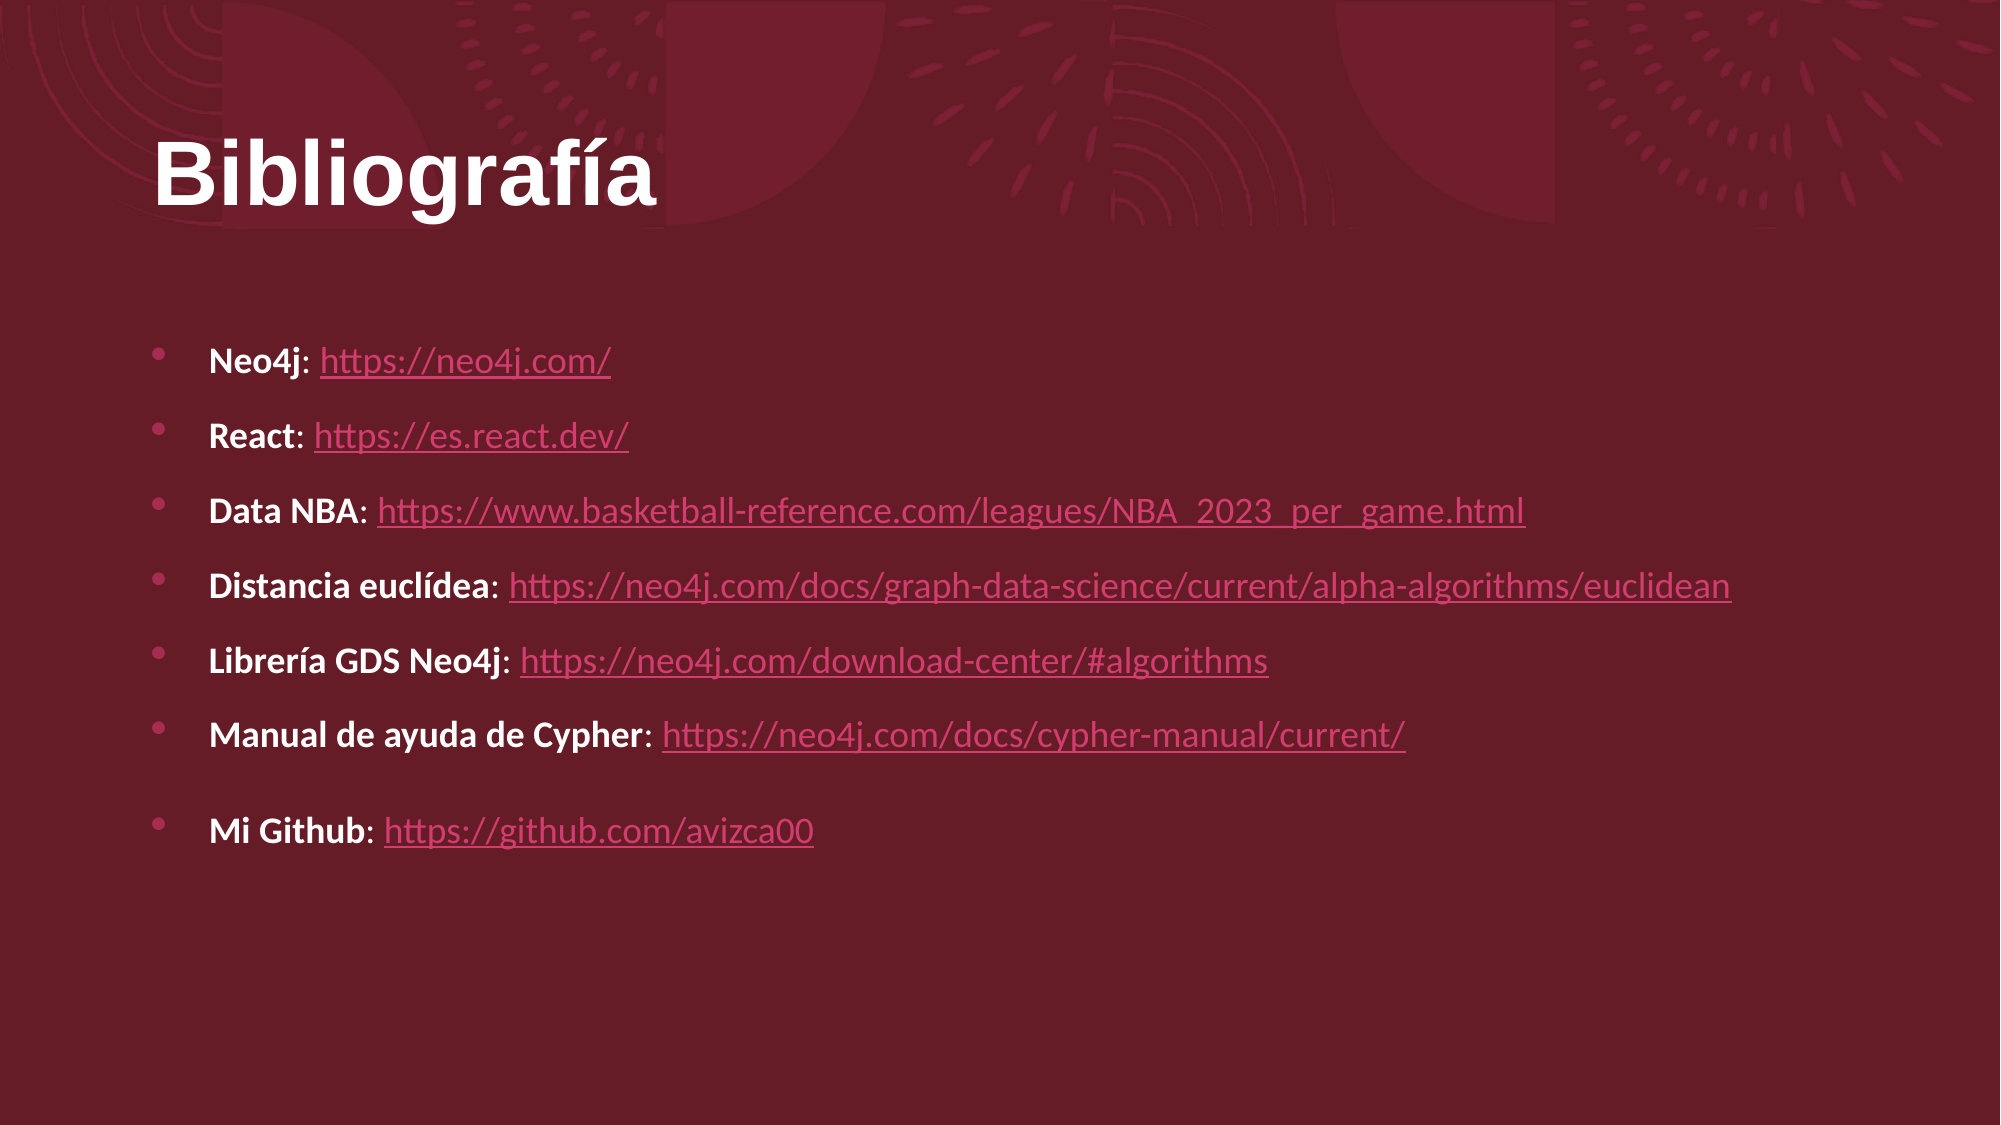

# Bibliografía
Neo4j: https://neo4j.com/
React: https://es.react.dev/
Data NBA: https://www.basketball-reference.com/leagues/NBA_2023_per_game.html
Distancia euclídea: https://neo4j.com/docs/graph-data-science/current/alpha-algorithms/euclidean
Librería GDS Neo4j: https://neo4j.com/download-center/#algorithms
Manual de ayuda de Cypher: https://neo4j.com/docs/cypher-manual/current/
Mi Github: https://github.com/avizca00